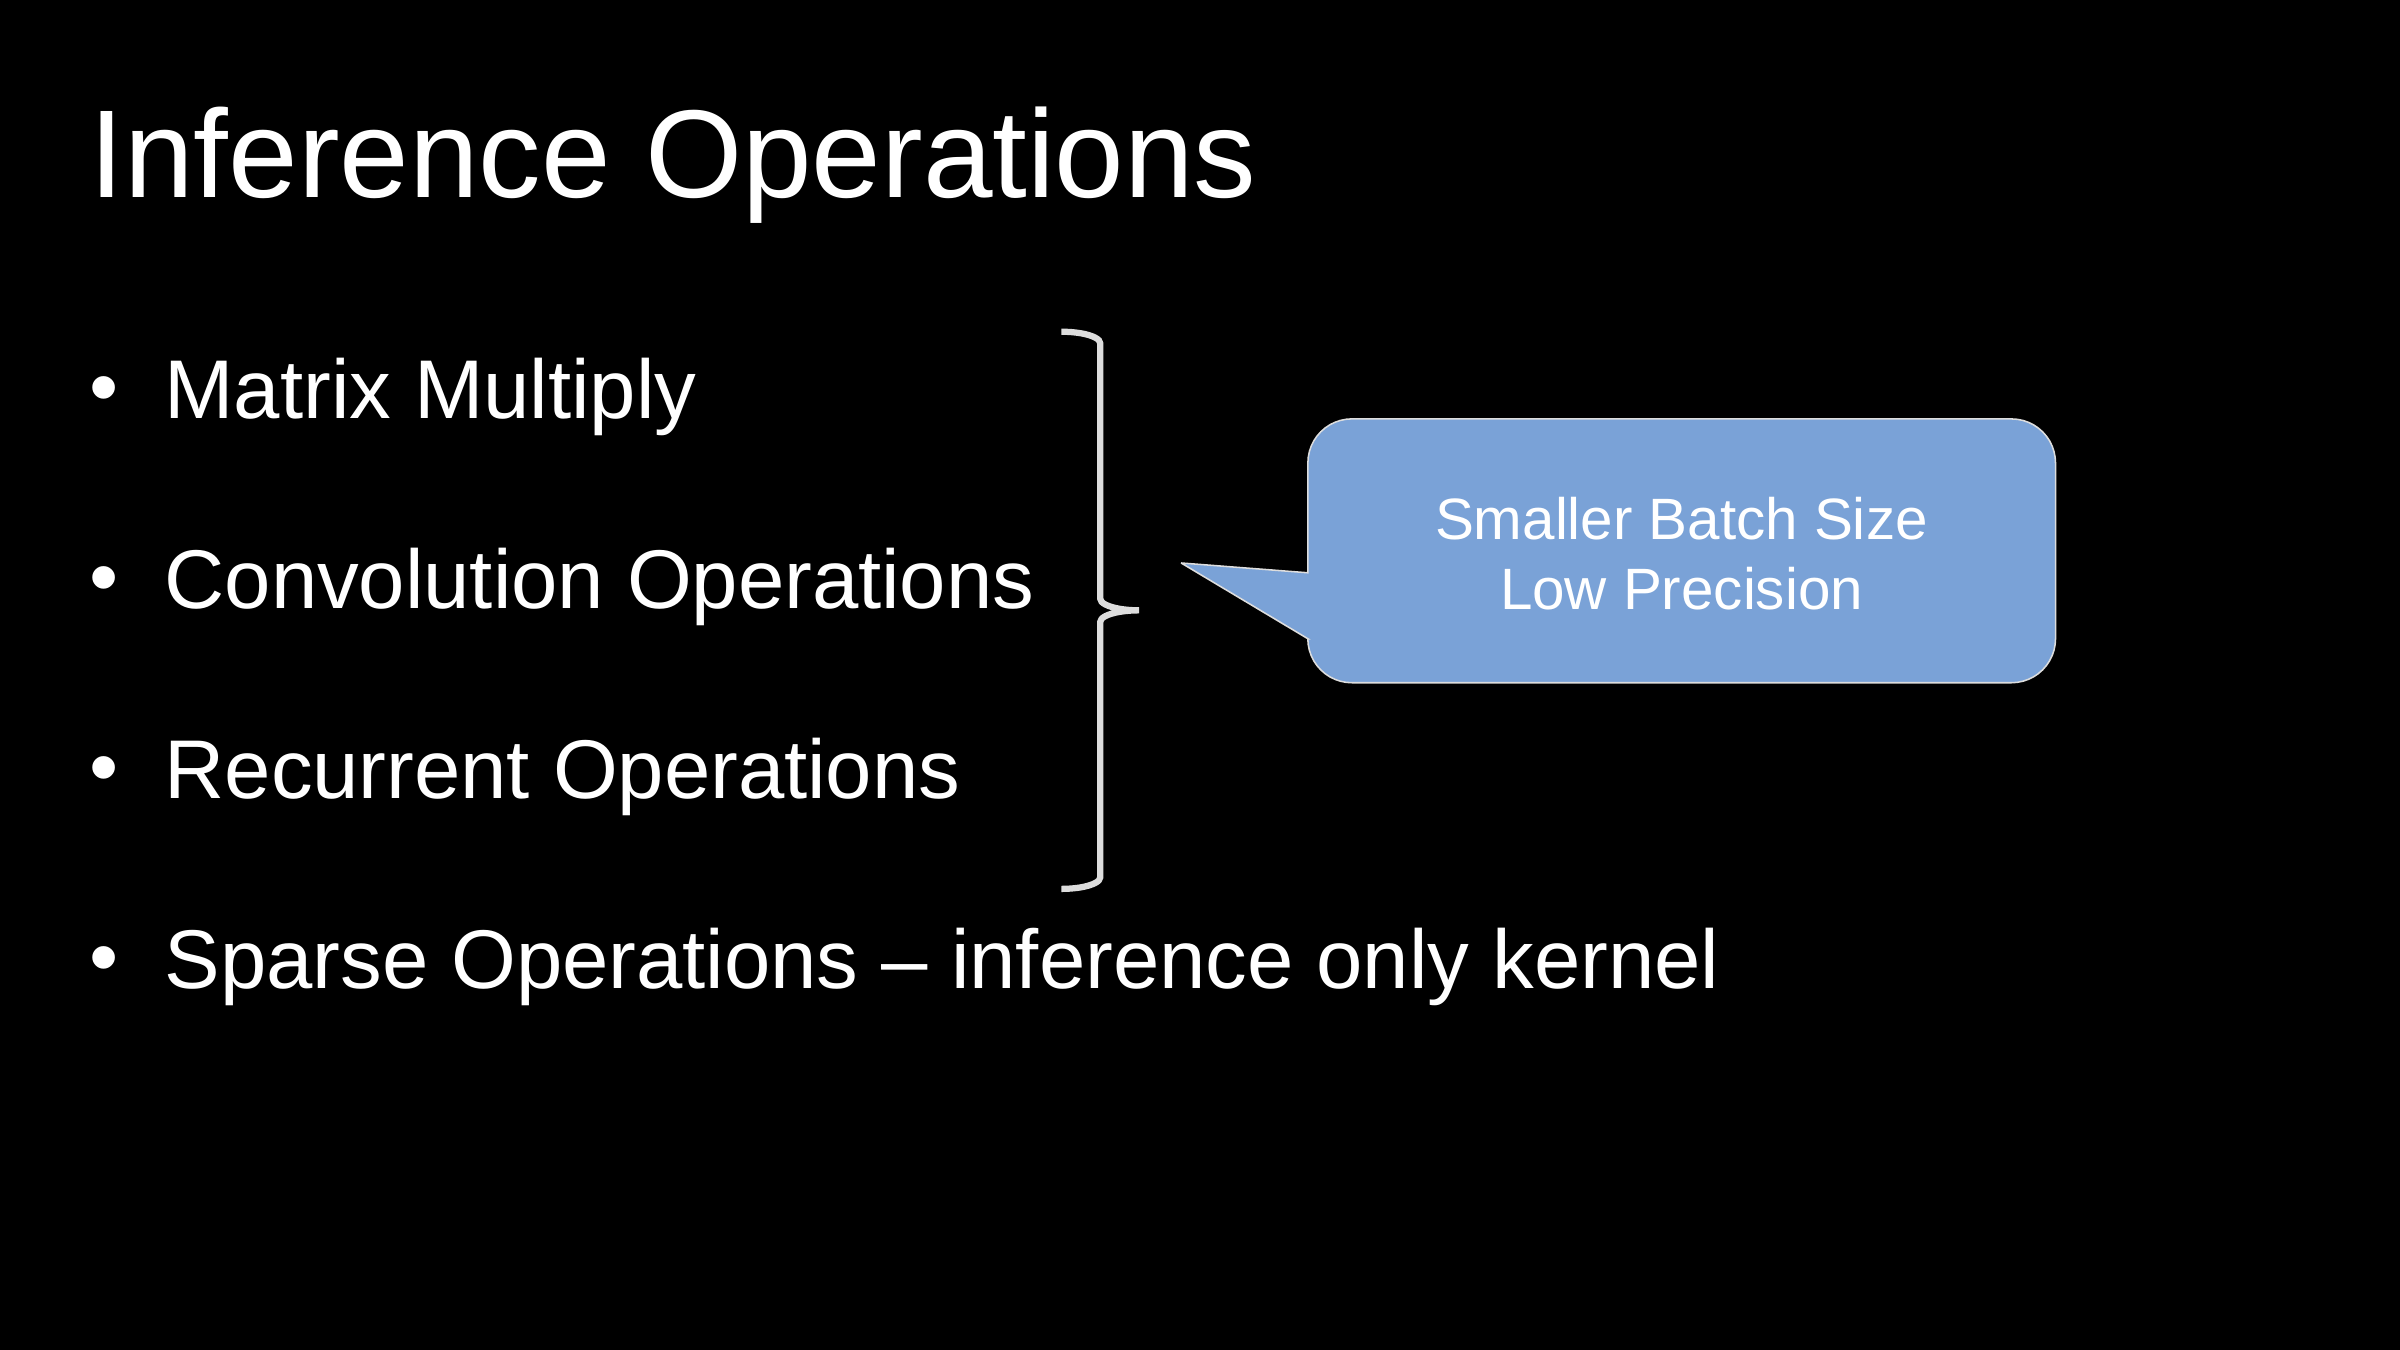

Inference Operations
Matrix Multiply
Convolution Operations
Recurrent Operations
Sparse Operations – inference only kernel

Smaller Batch Size
Low Precision